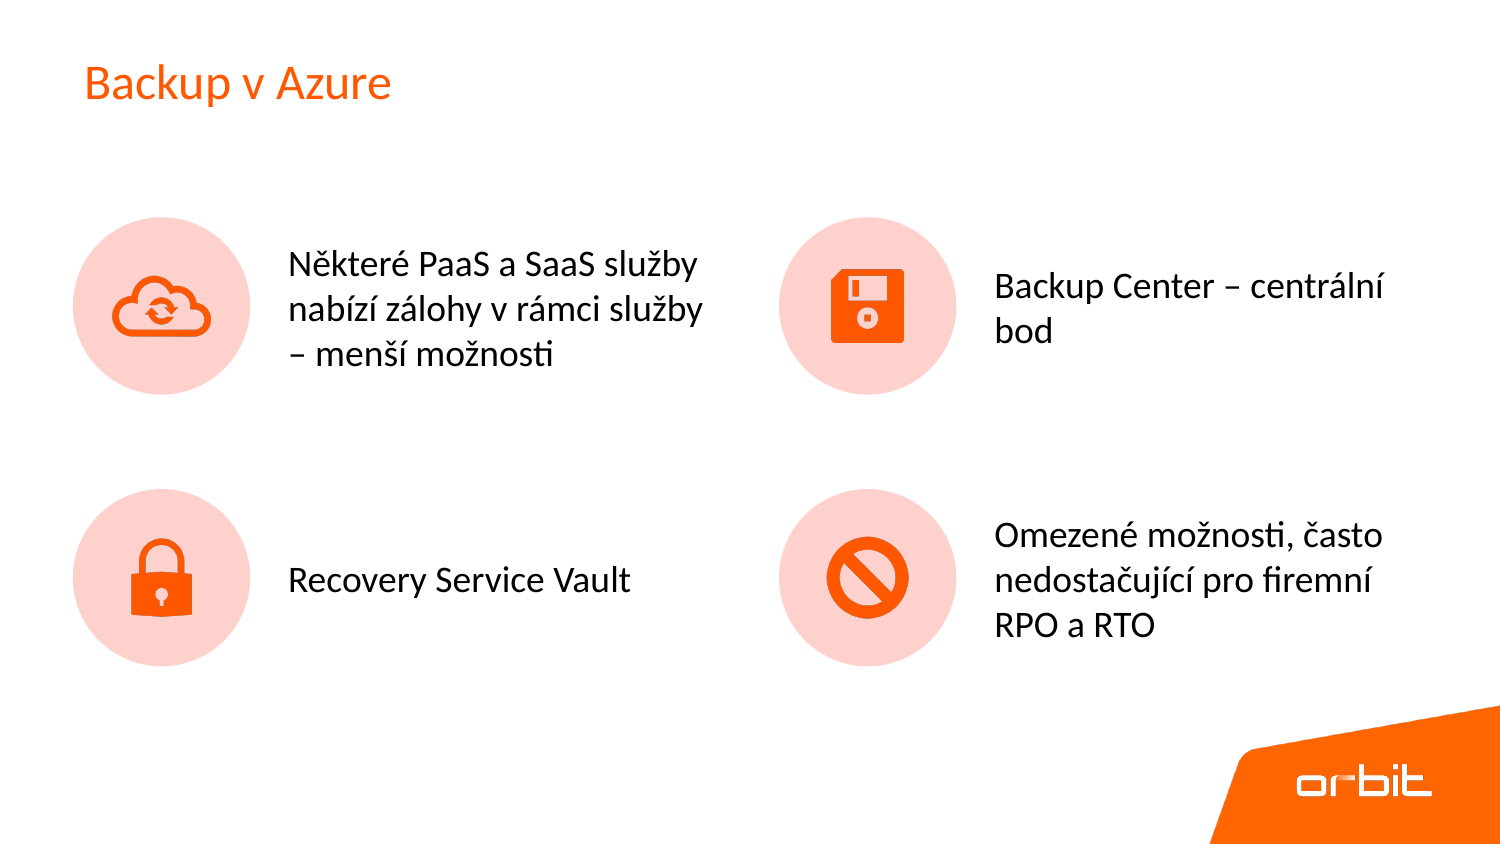

# Backup v Azure
Některé PaaS a SaaS služby nabízí zálohy v rámci služby – menší možnosti
Backup Center – centrální bod
Recovery Service Vault
Omezené možnosti, často nedostačující pro firemní RPO a RTO